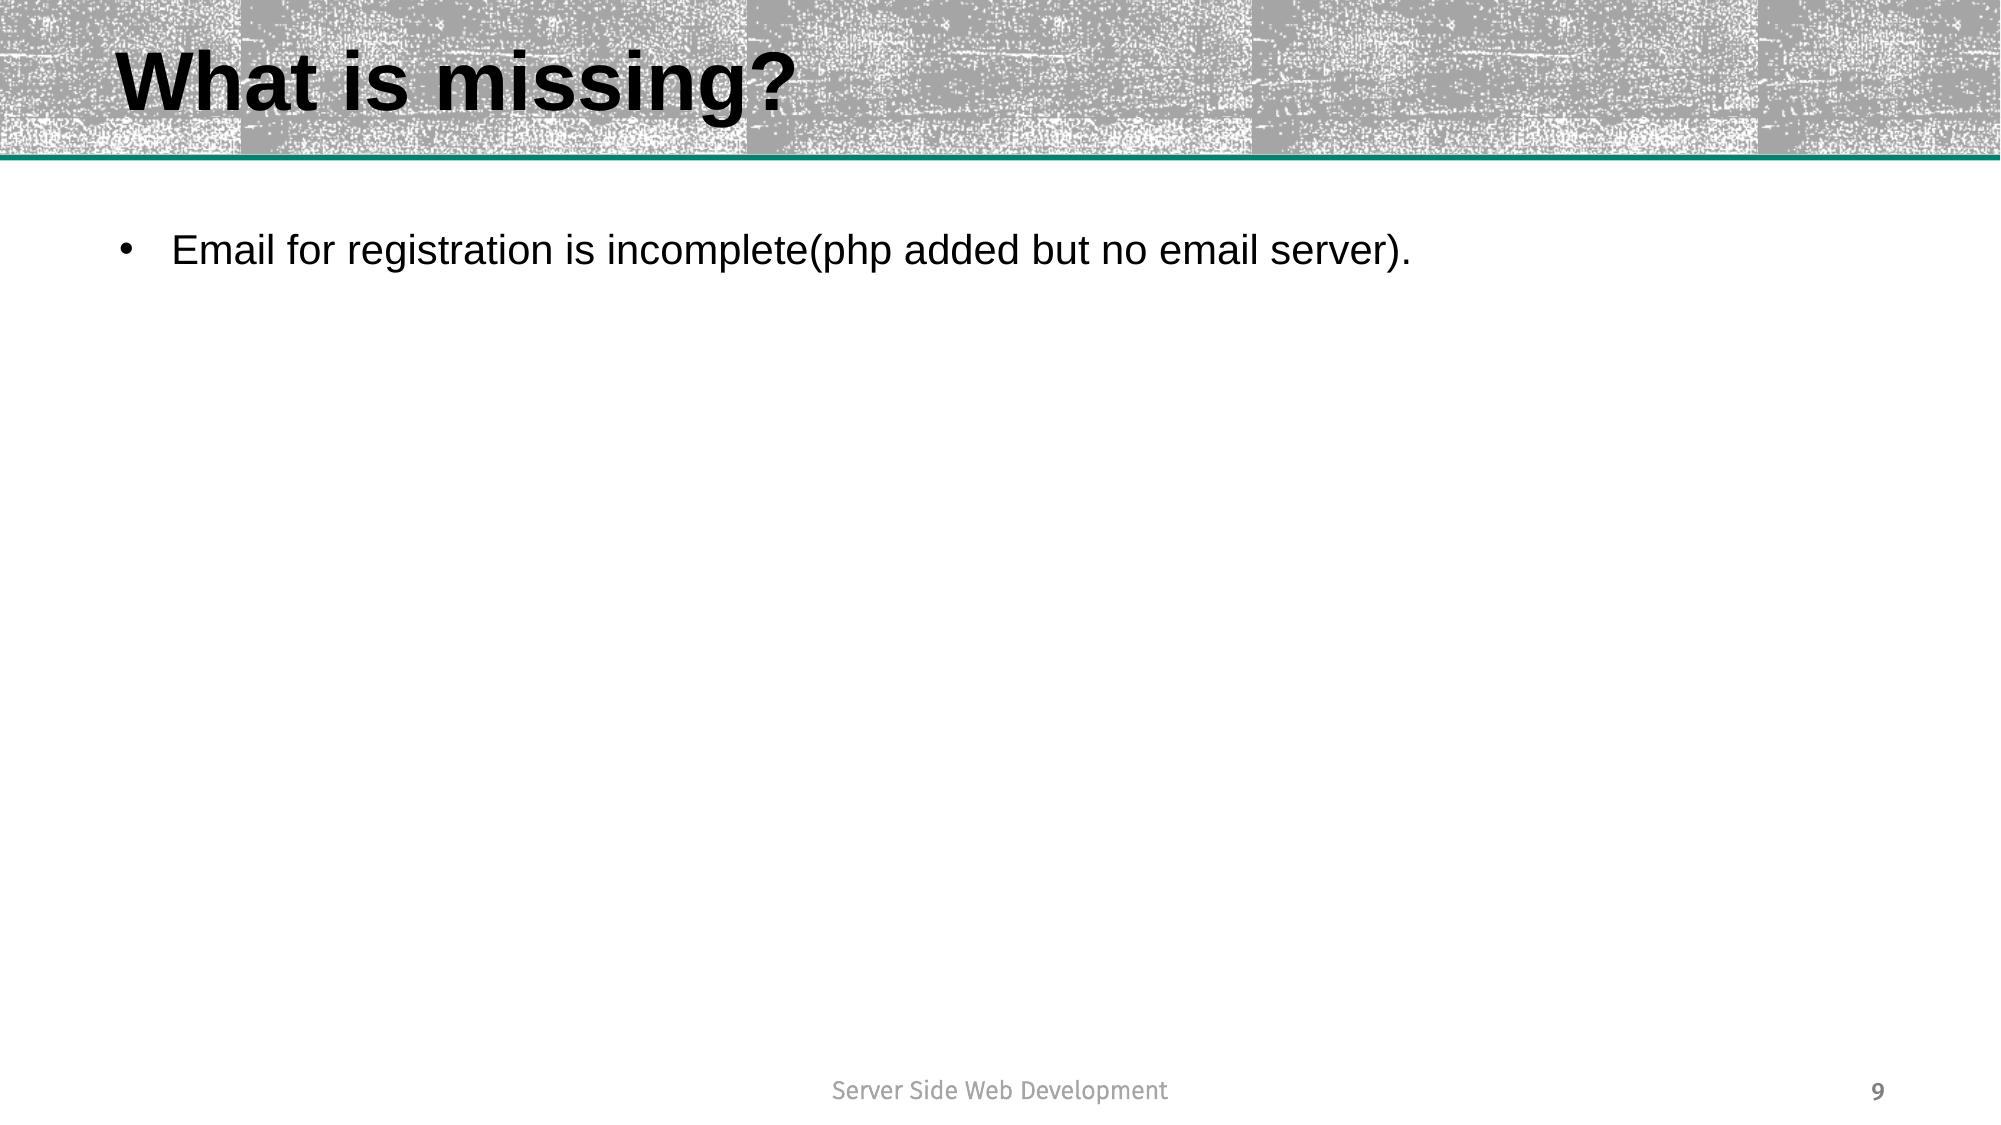

# What is missing?
Email for registration is incomplete(php added but no email server).
9